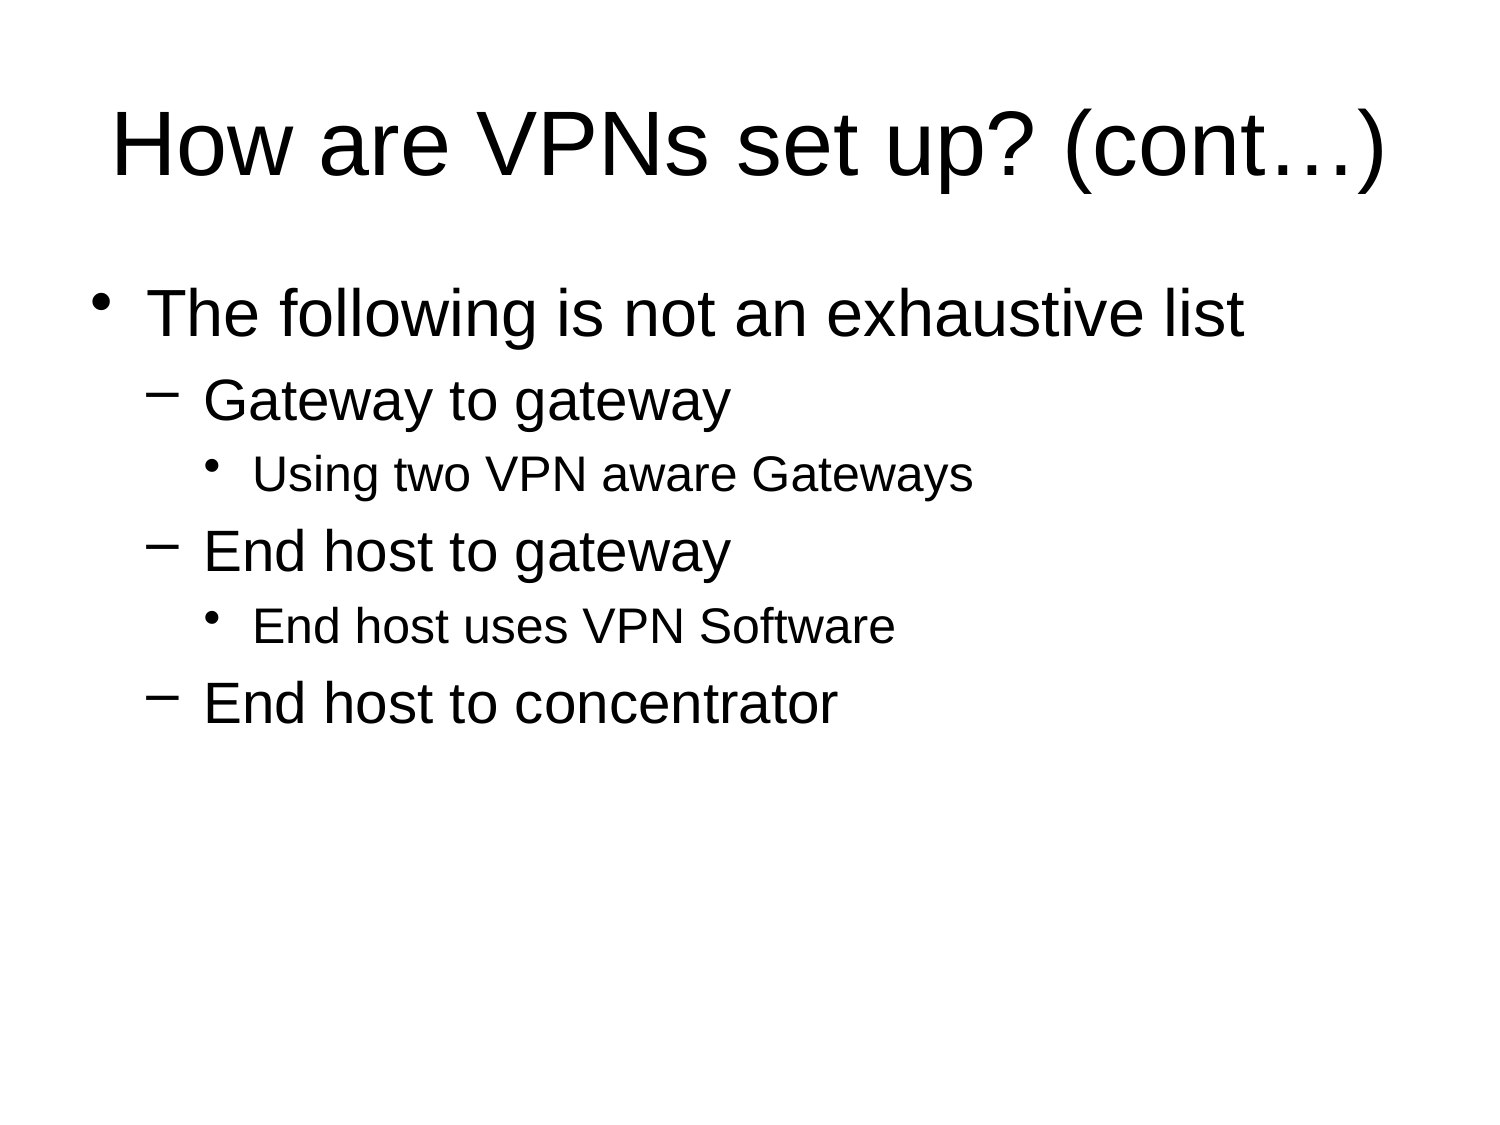

# How are VPNs set up? (cont…)
The following is not an exhaustive list
Gateway to gateway
Using two VPN aware Gateways
End host to gateway
End host uses VPN Software
End host to concentrator